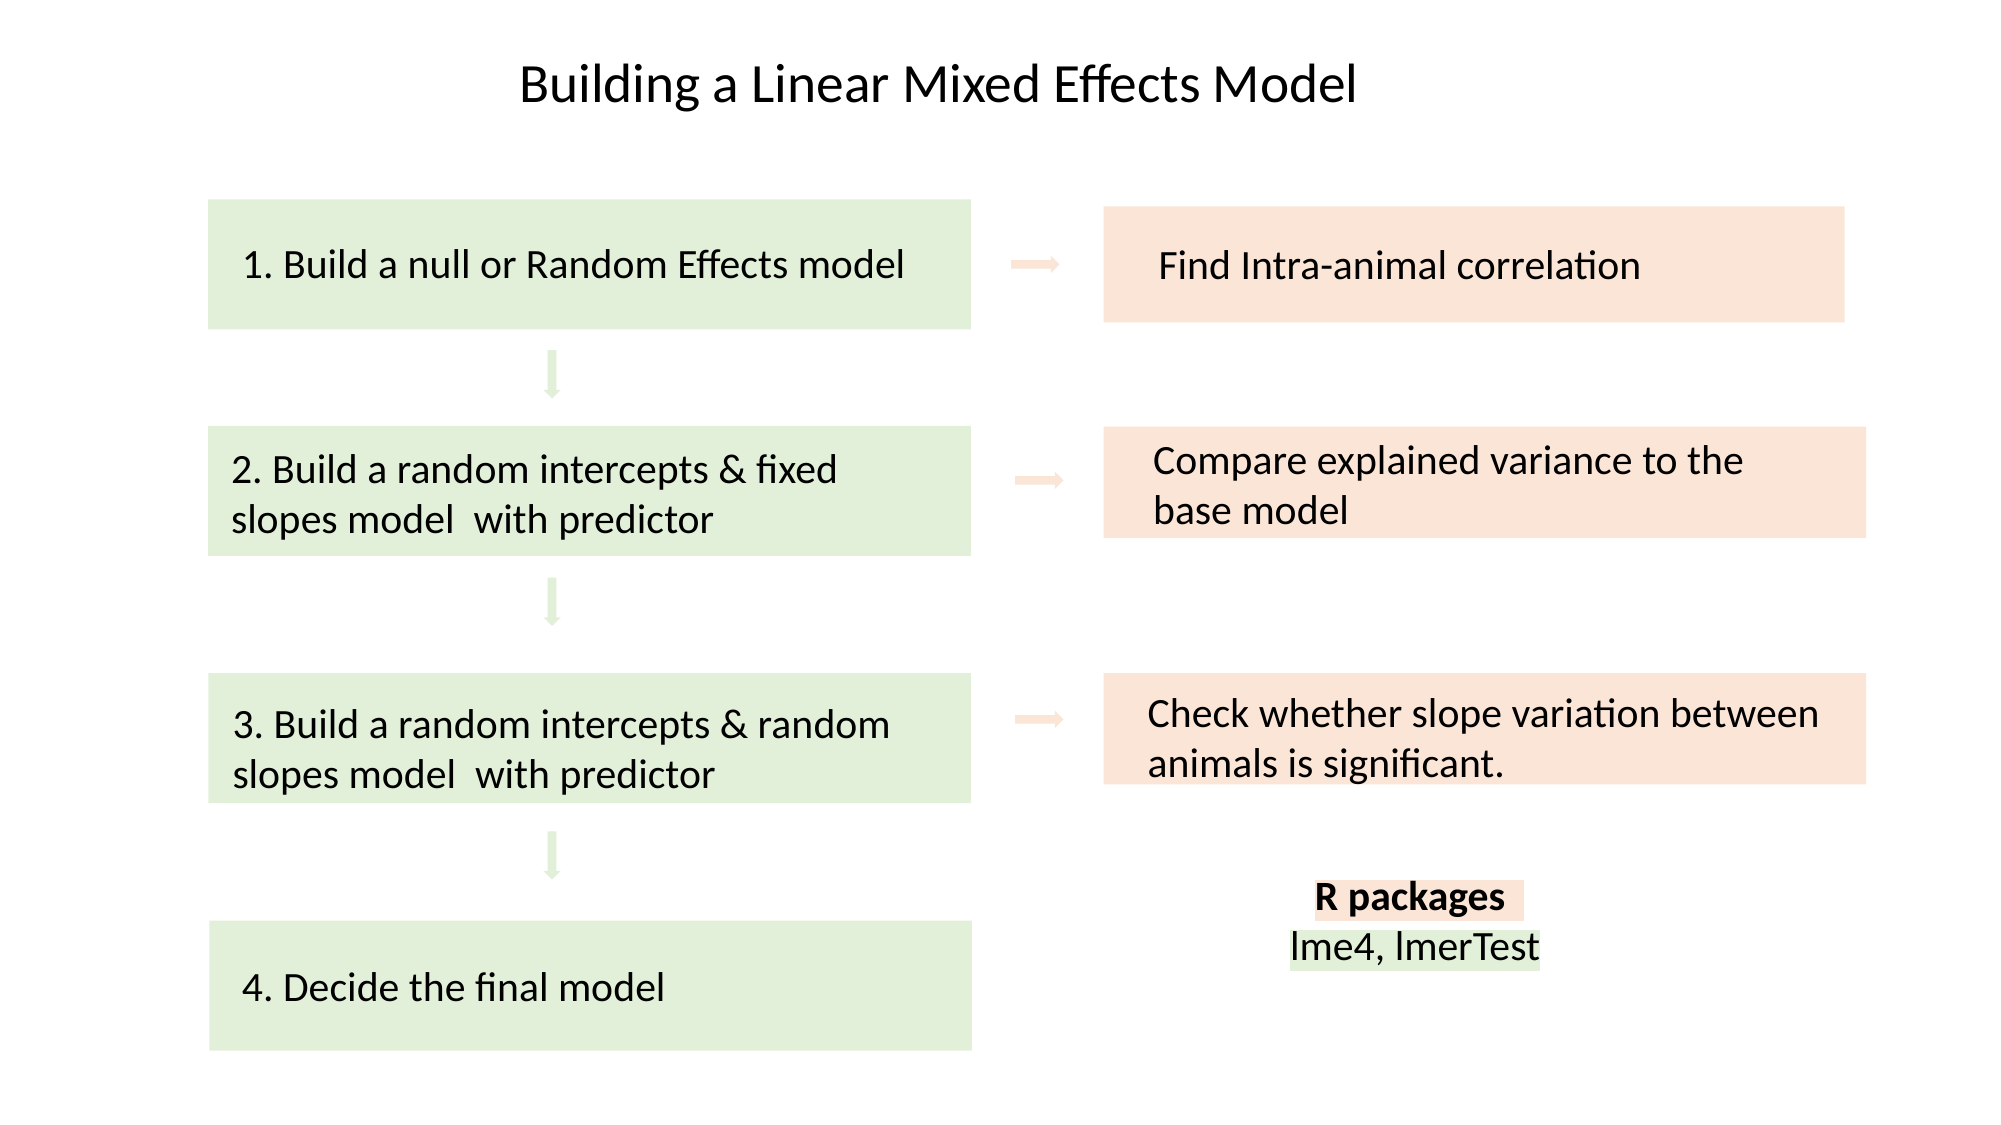

Building a Linear Mixed Effects Model

1. Build a null or Random Effects model

Find Intra-animal correlation

2. Build a random intercepts & fixed slopes model  with predictor
Compare explained variance to the base model

3. Build a random intercepts & random slopes model  with predictor

Check whether slope variation between animals is significant.

R packages
lme4, lmerTest

4. Decide the final model